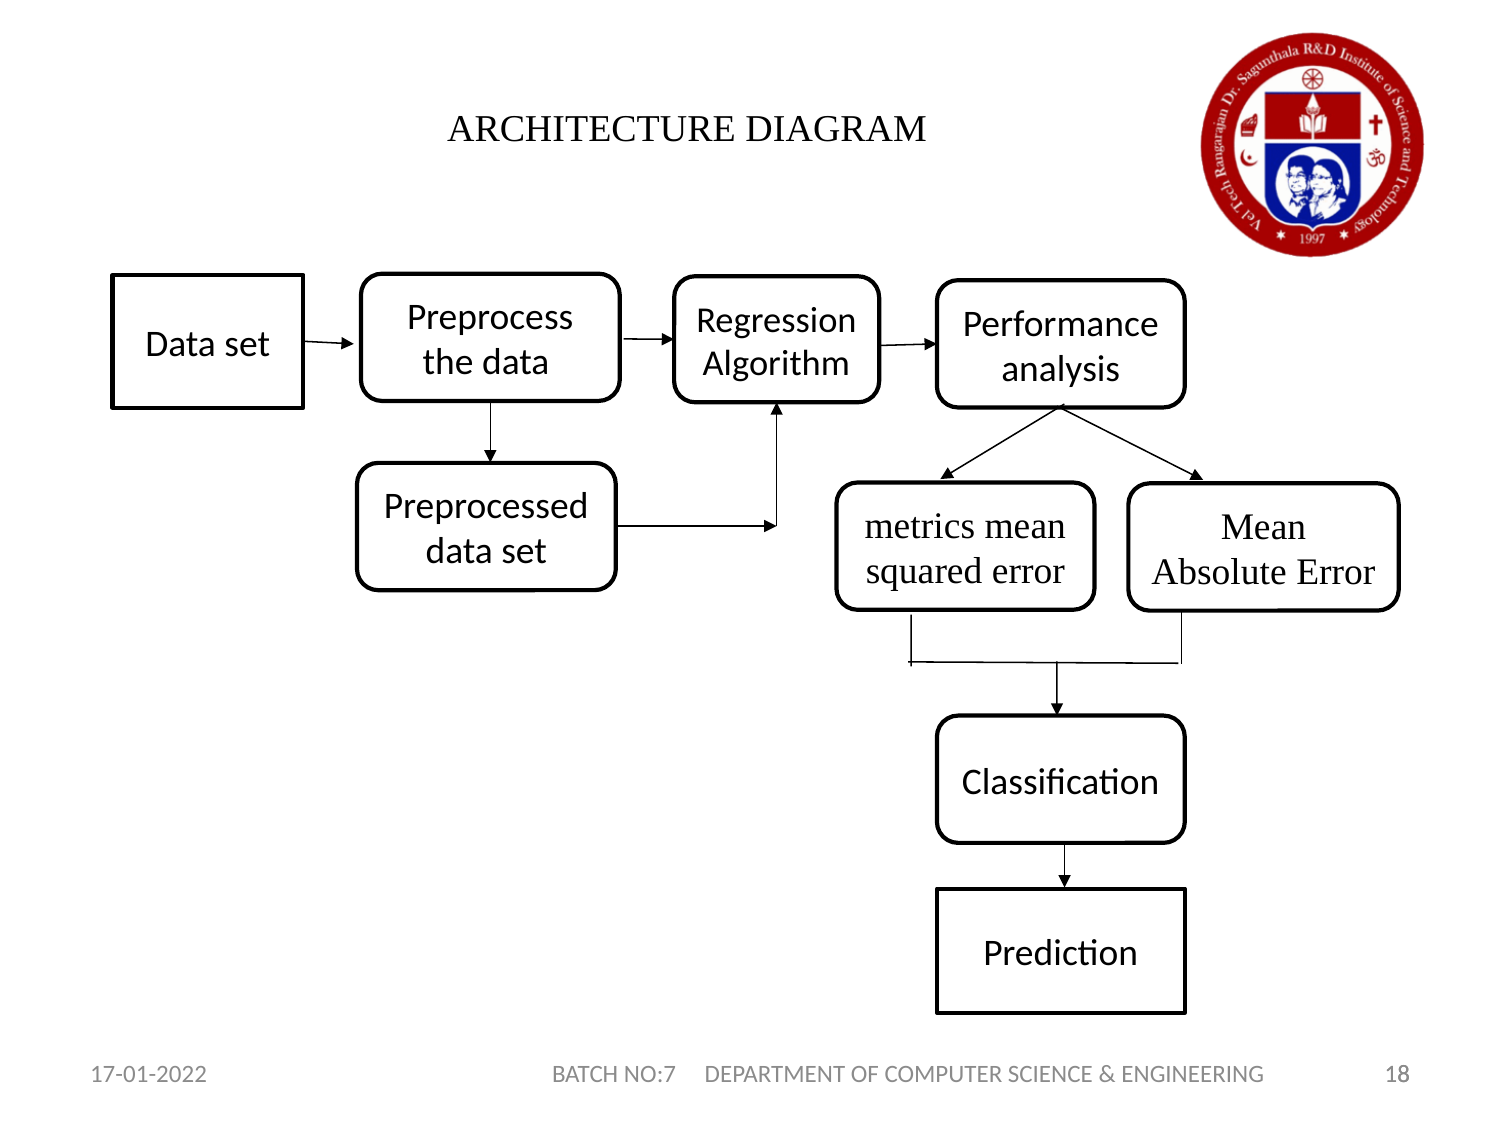

ARCHITECTURE DIAGRAM

Preprocess the data
Data set
Regression
Algorithm
Performance analysis

Preprocessed data set
metrics mean squared error
Mean Absolute Error
Classification
Prediction
17-01-2022
BATCH NO:7     DEPARTMENT OF COMPUTER SCIENCE & ENGINEERING
18
18
15
A Detailed Investigation and Analysis of using Machine Learning Techniques for Intrusion Detection
2/22/2019